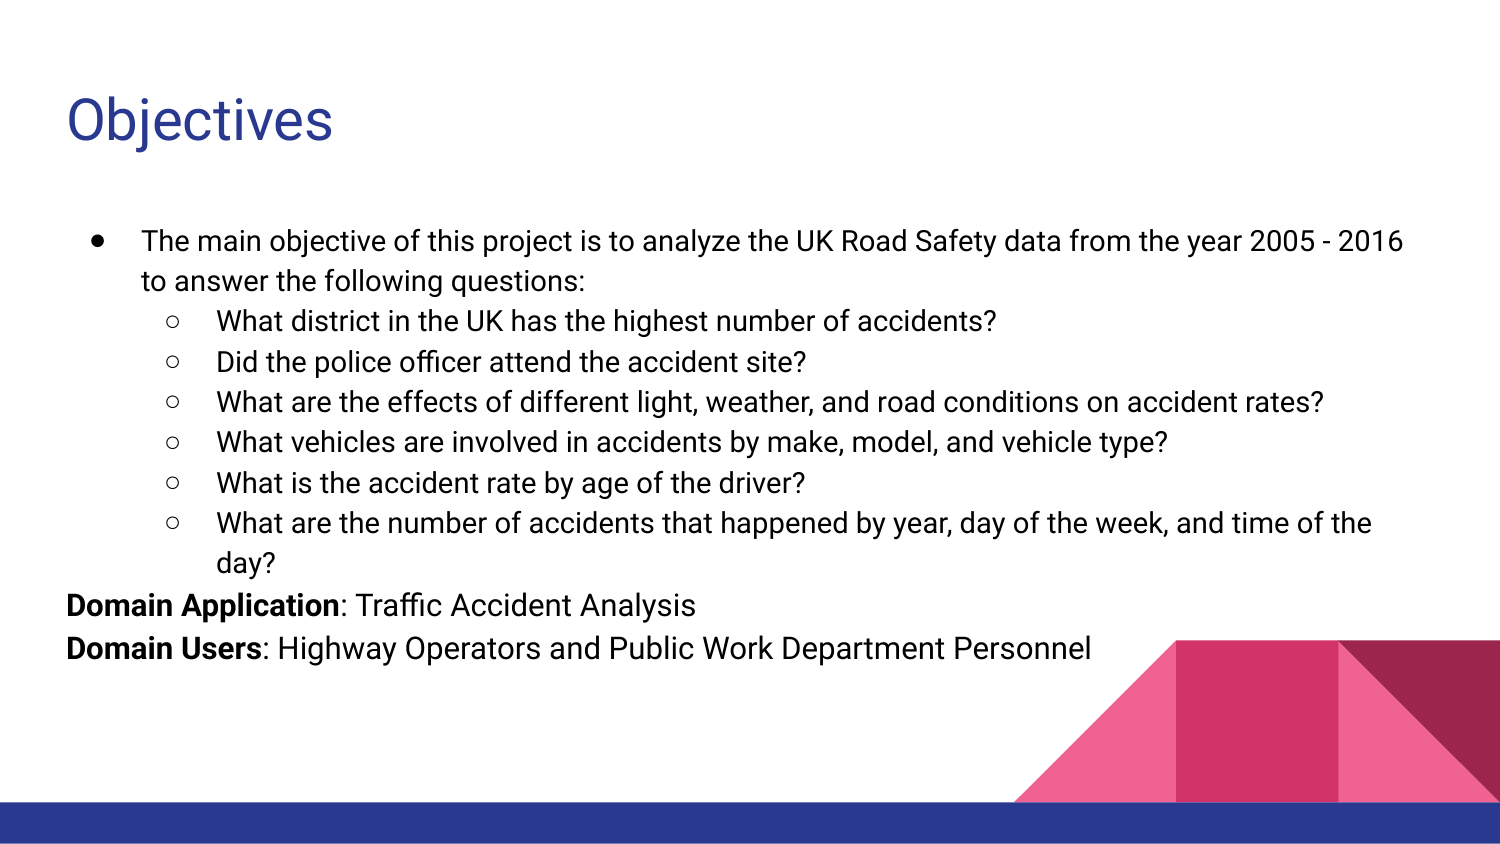

# Objectives
The main objective of this project is to analyze the UK Road Safety data from the year 2005 - 2016 to answer the following questions:
What district in the UK has the highest number of accidents?
Did the police officer attend the accident site?
What are the effects of different light, weather, and road conditions on accident rates?
What vehicles are involved in accidents by make, model, and vehicle type?
What is the accident rate by age of the driver?
What are the number of accidents that happened by year, day of the week, and time of the day?
Domain Application: Traffic Accident Analysis
Domain Users: Highway Operators and Public Work Department Personnel